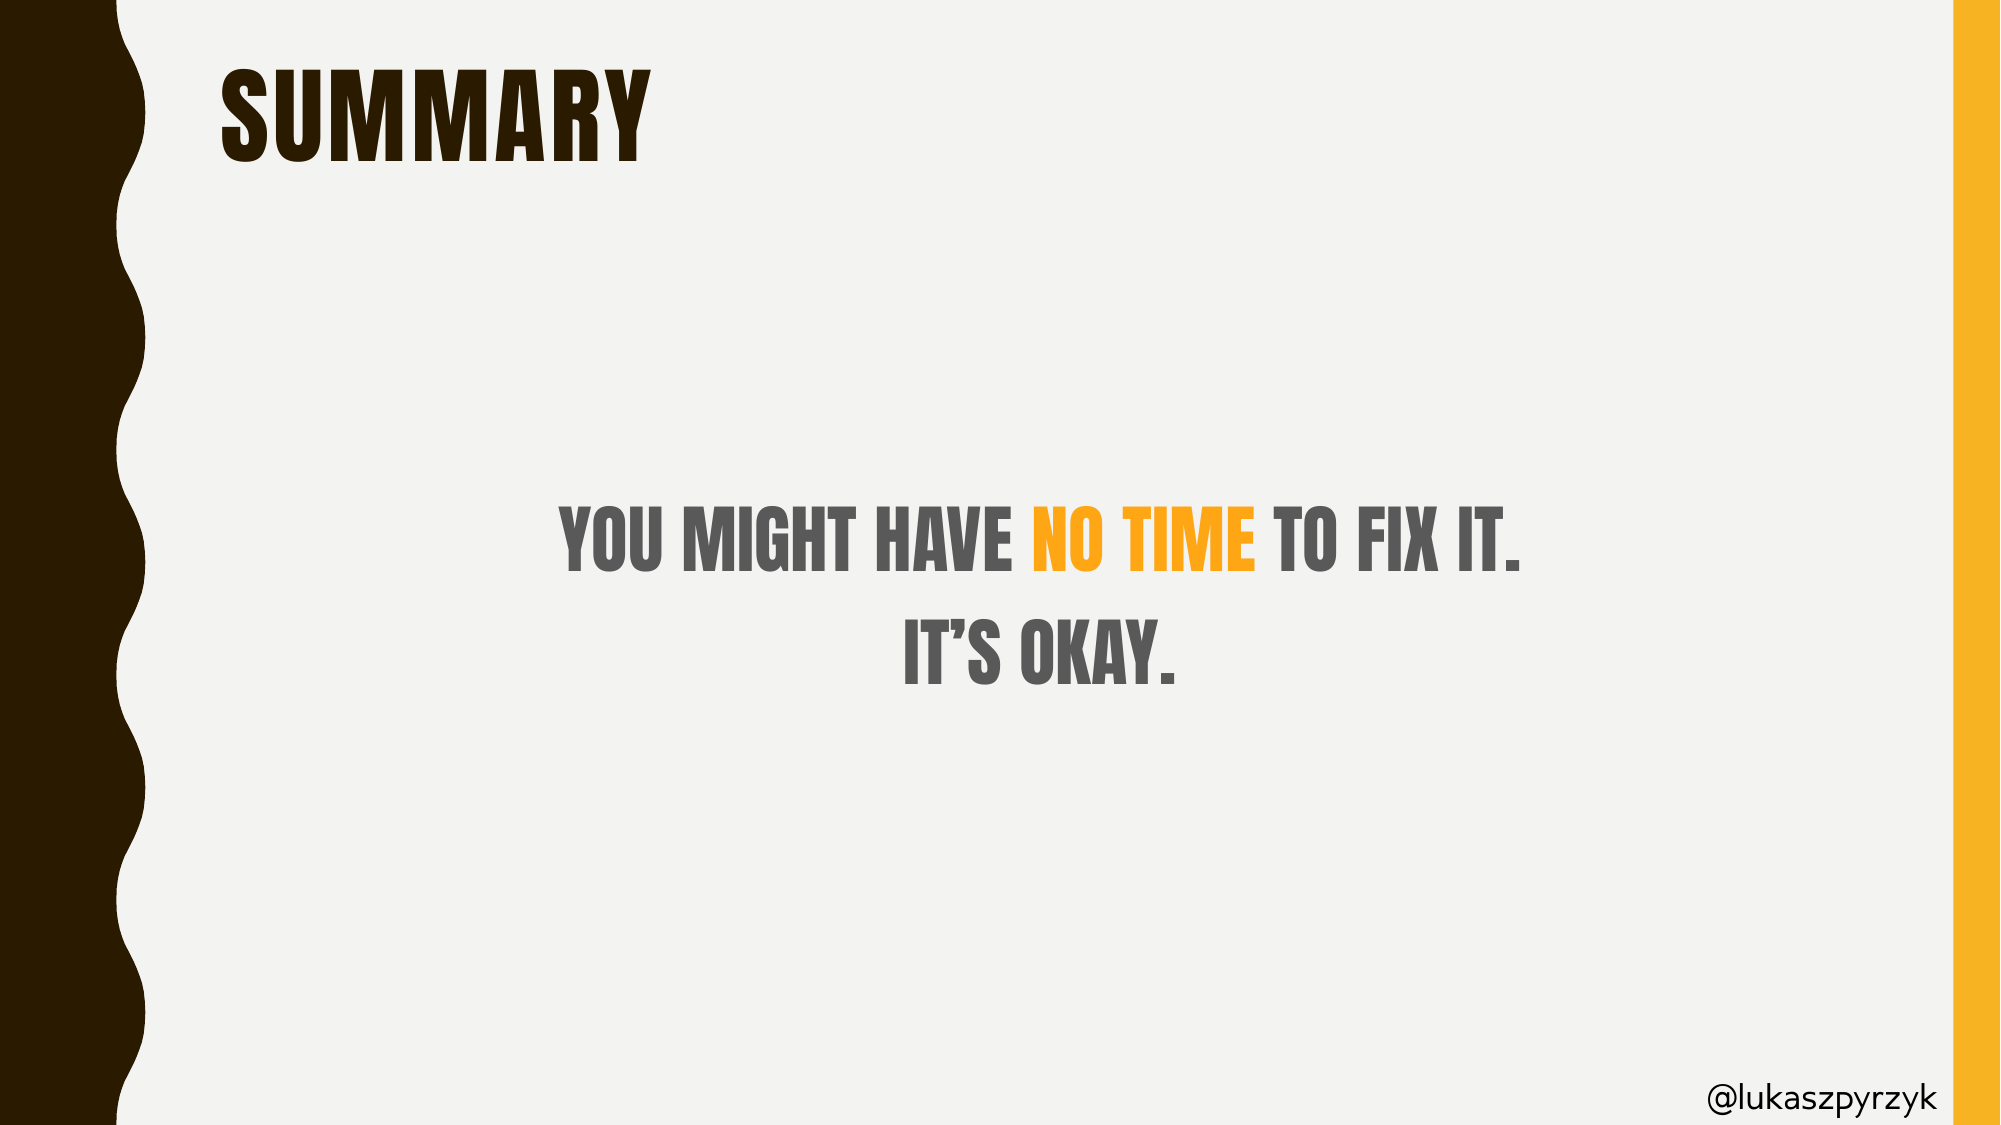

# Summary

YOU MIGHT HAVE NO TIME TO FIX IT.
IT’S OKAY.
@lukaszpyrzyk